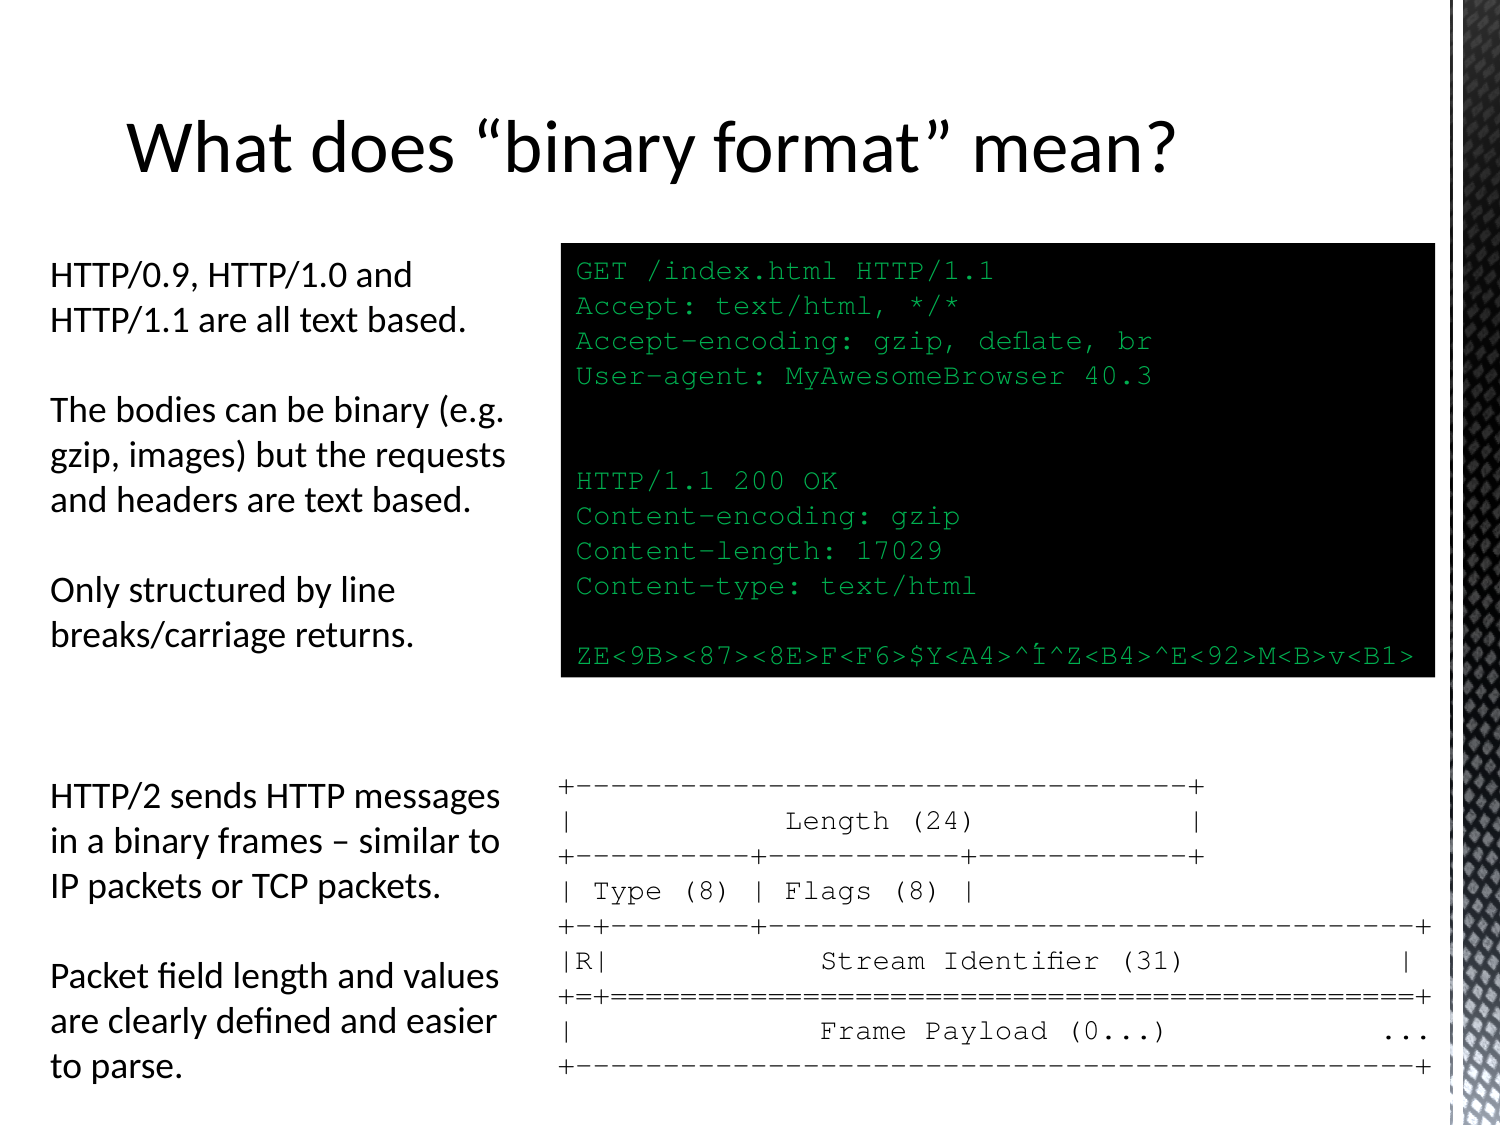

What does “binary format” mean?
HTTP/0.9, HTTP/1.0 and HTTP/1.1 are all text based.

The bodies can be binary (e.g. gzip, images) but the requests and headers are text based.

Only structured by line breaks/carriage returns.
GET /index.html HTTP/1.1
Accept: text/html, */*
Accept-encoding: gzip, deflate, br
User-agent: MyAwesomeBrowser 40.3

HTTP/1.1 200 OK
Content-encoding: gzip
Content-length: 17029
Content-type: text/html

ZE<9B><87><8E>F<F6>$Y<A4>^ʹI^Z<B4>^E<92>M<B>v<B1>
 +-----------------------------------+
 |            Length (24)            |
 +----------+-----------+------------+
 | Type (8) | Flags (8) |
 +-+--------+-------------------------------------+
 |R|            Stream Identifier (31)            |
 +=+==============================================+
 |              Frame Payload (0...)            ...
 +------------------------------------------------+
HTTP/2 sends HTTP messages in a binary frames – similar to IP packets or TCP packets.

Packet field length and values are clearly defined and easier to parse.